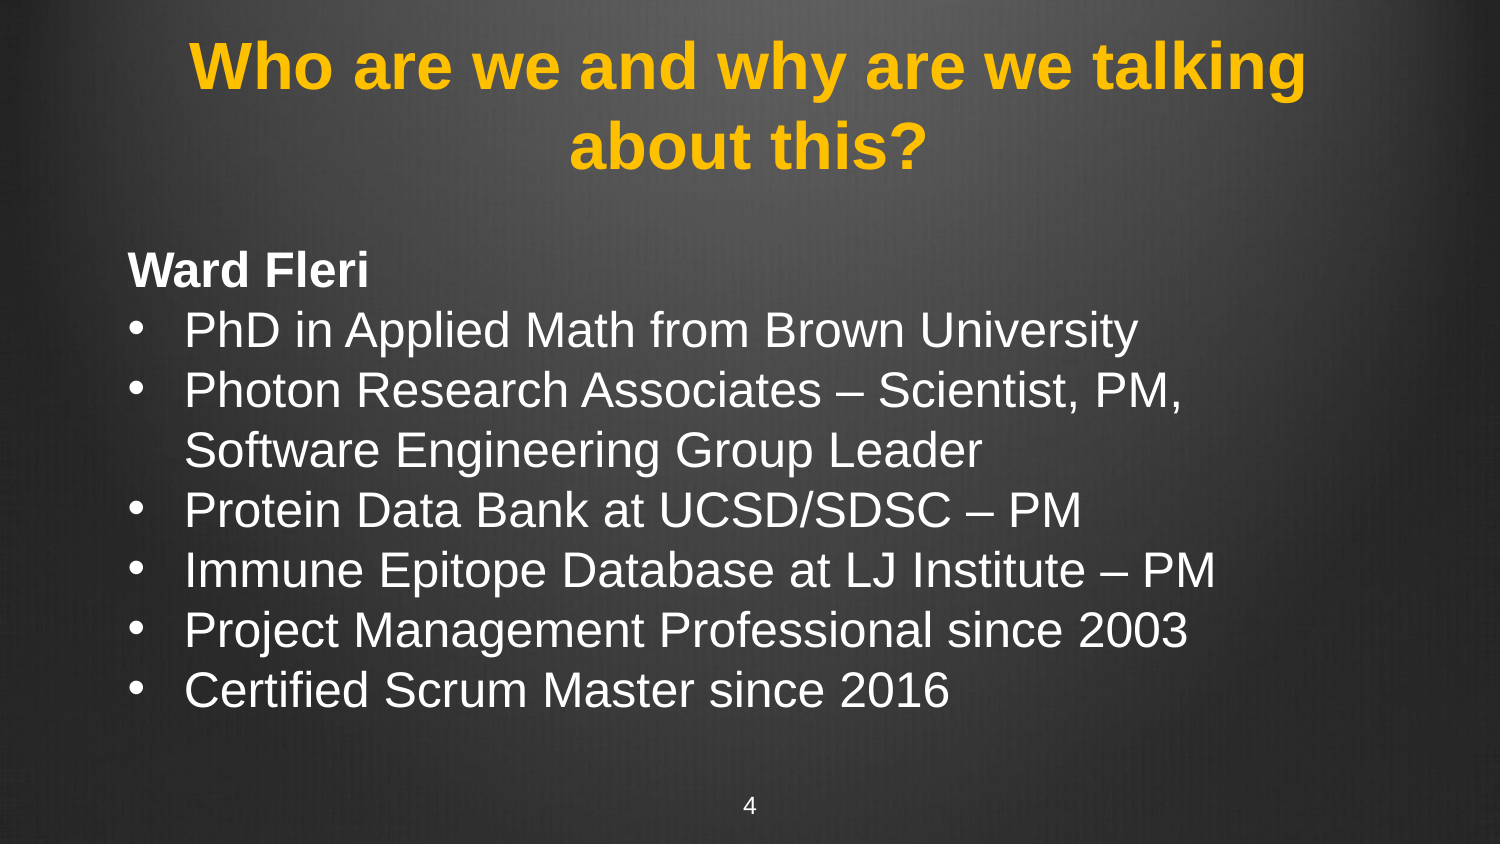

# Who are we and why are we talking about this?
Ward Fleri
PhD in Applied Math from Brown University
Photon Research Associates – Scientist, PM, Software Engineering Group Leader
Protein Data Bank at UCSD/SDSC – PM
Immune Epitope Database at LJ Institute – PM
Project Management Professional since 2003
Certified Scrum Master since 2016

4